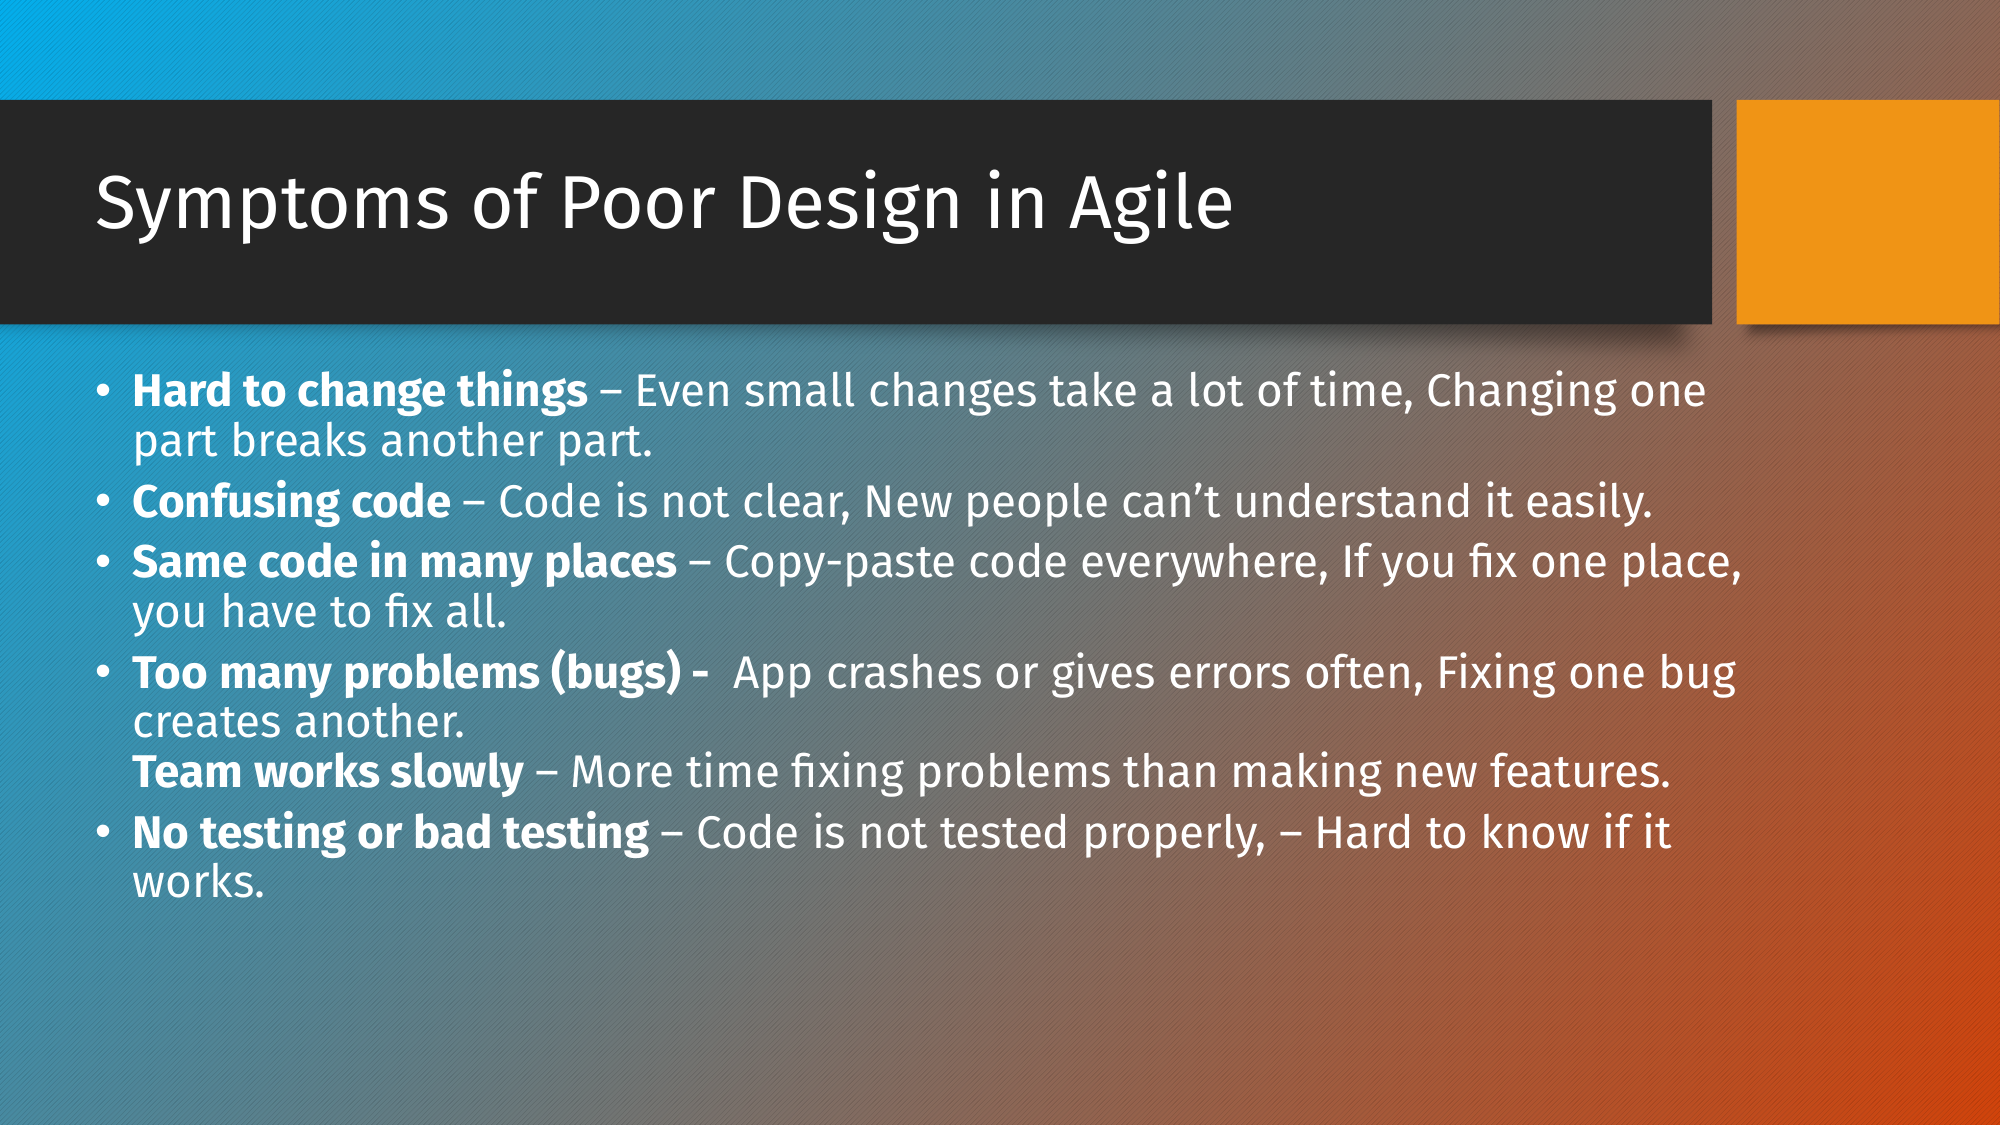

# Symptoms of Poor Design in Agile
Hard to change things – Even small changes take a lot of time, Changing one part breaks another part.
Confusing code – Code is not clear, New people can’t understand it easily.
Same code in many places – Copy-paste code everywhere, If you fix one place, you have to fix all.
Too many problems (bugs) -  App crashes or gives errors often, Fixing one bug creates another.
Team works slowly – More time fixing problems than making new features.
No testing or bad testing – Code is not tested properly, – Hard to know if it works.